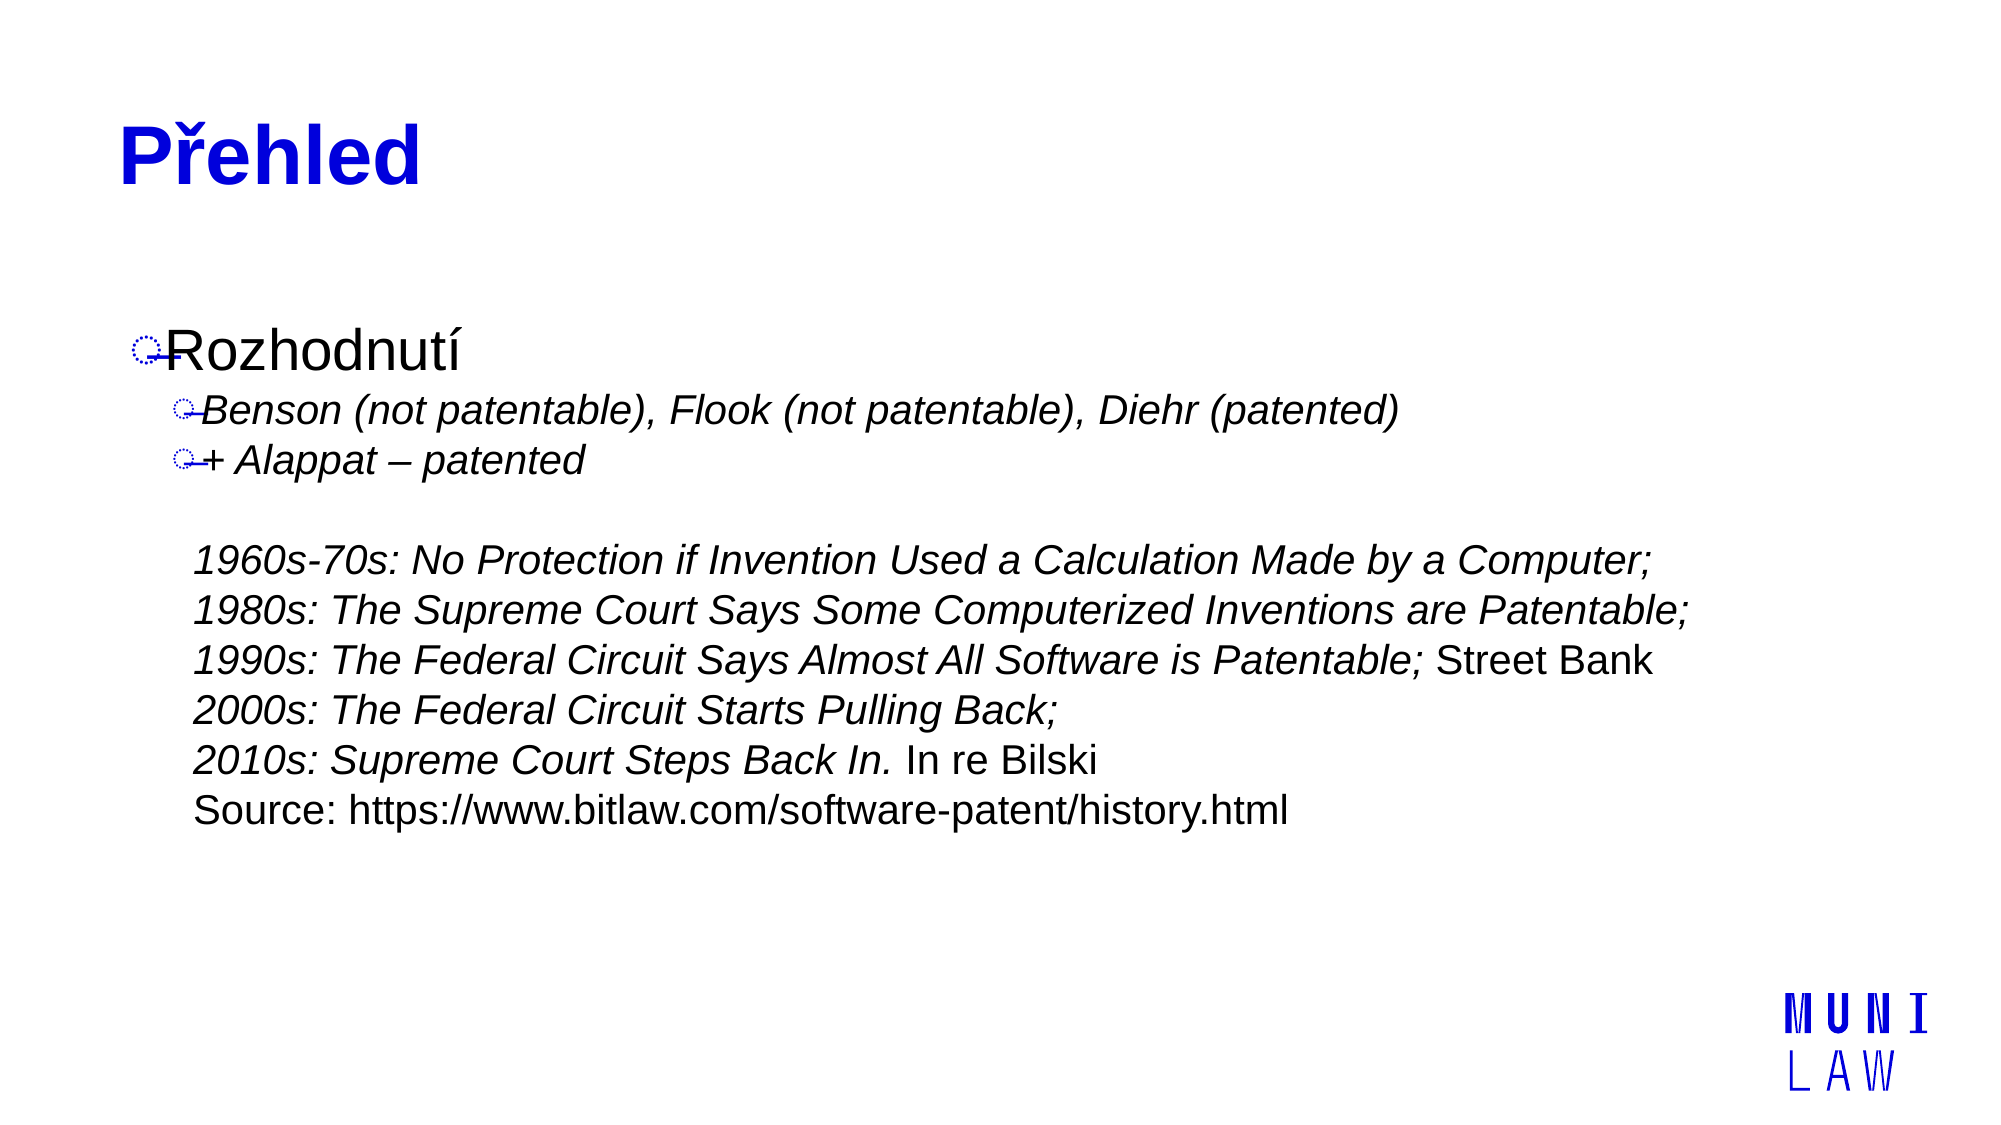

# Přehled
Rozhodnutí
Benson (not patentable), Flook (not patentable), Diehr (patented)
+ Alappat – patented

1960s-70s: No Protection if Invention Used a Calculation Made by a Computer;
1980s: The Supreme Court Says Some Computerized Inventions are Patentable;
1990s: The Federal Circuit Says Almost All Software is Patentable; Street Bank
2000s: The Federal Circuit Starts Pulling Back;
2010s: Supreme Court Steps Back In. In re Bilski
Source: https://www.bitlaw.com/software-patent/history.html